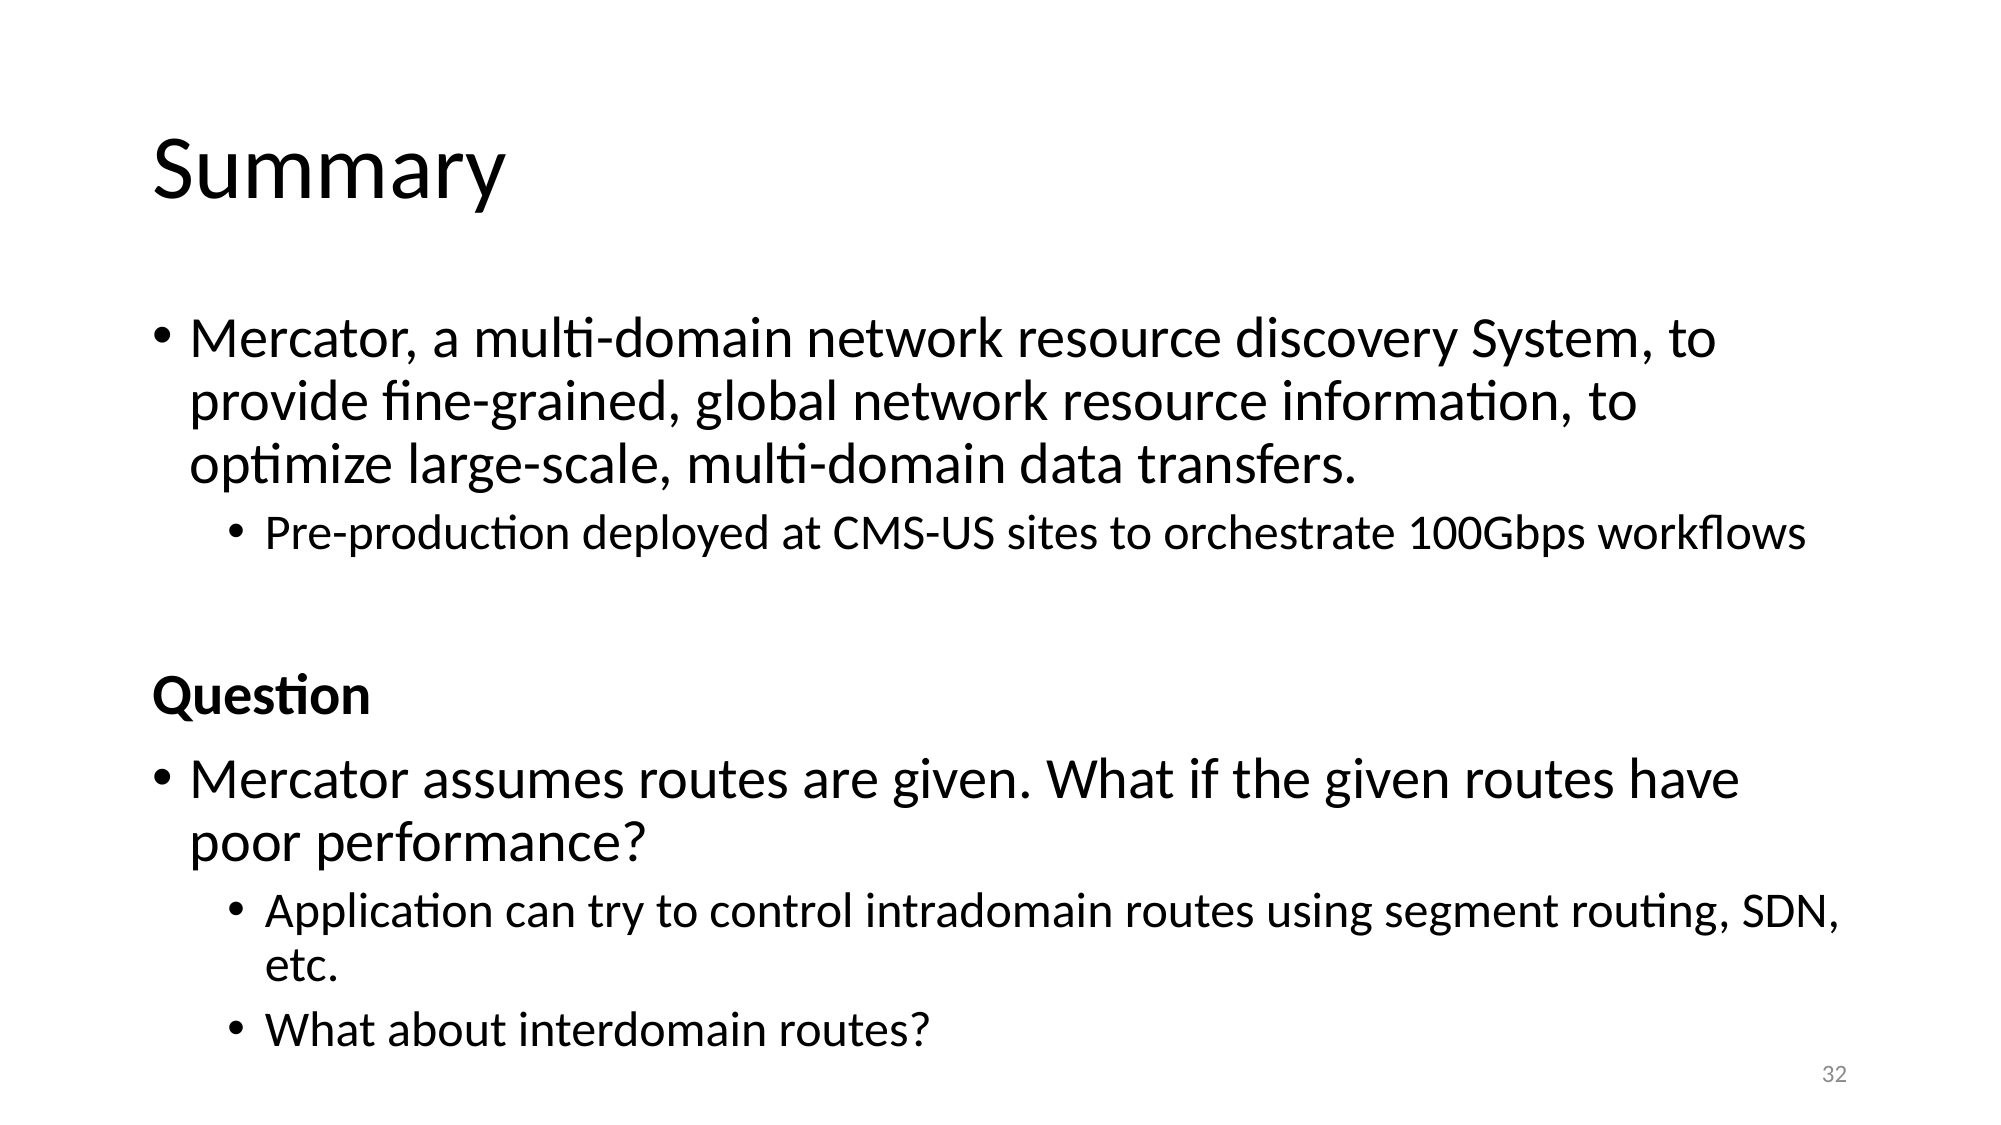

# Summary
Mercator, a multi-domain network resource discovery System, to provide fine-grained, global network resource information, to optimize large-scale, multi-domain data transfers.
Pre-production deployed at CMS-US sites to orchestrate 100Gbps workflows

Question
Mercator assumes routes are given. What if the given routes have poor performance?
Application can try to control intradomain routes using segment routing, SDN, etc.
What about interdomain routes?
32